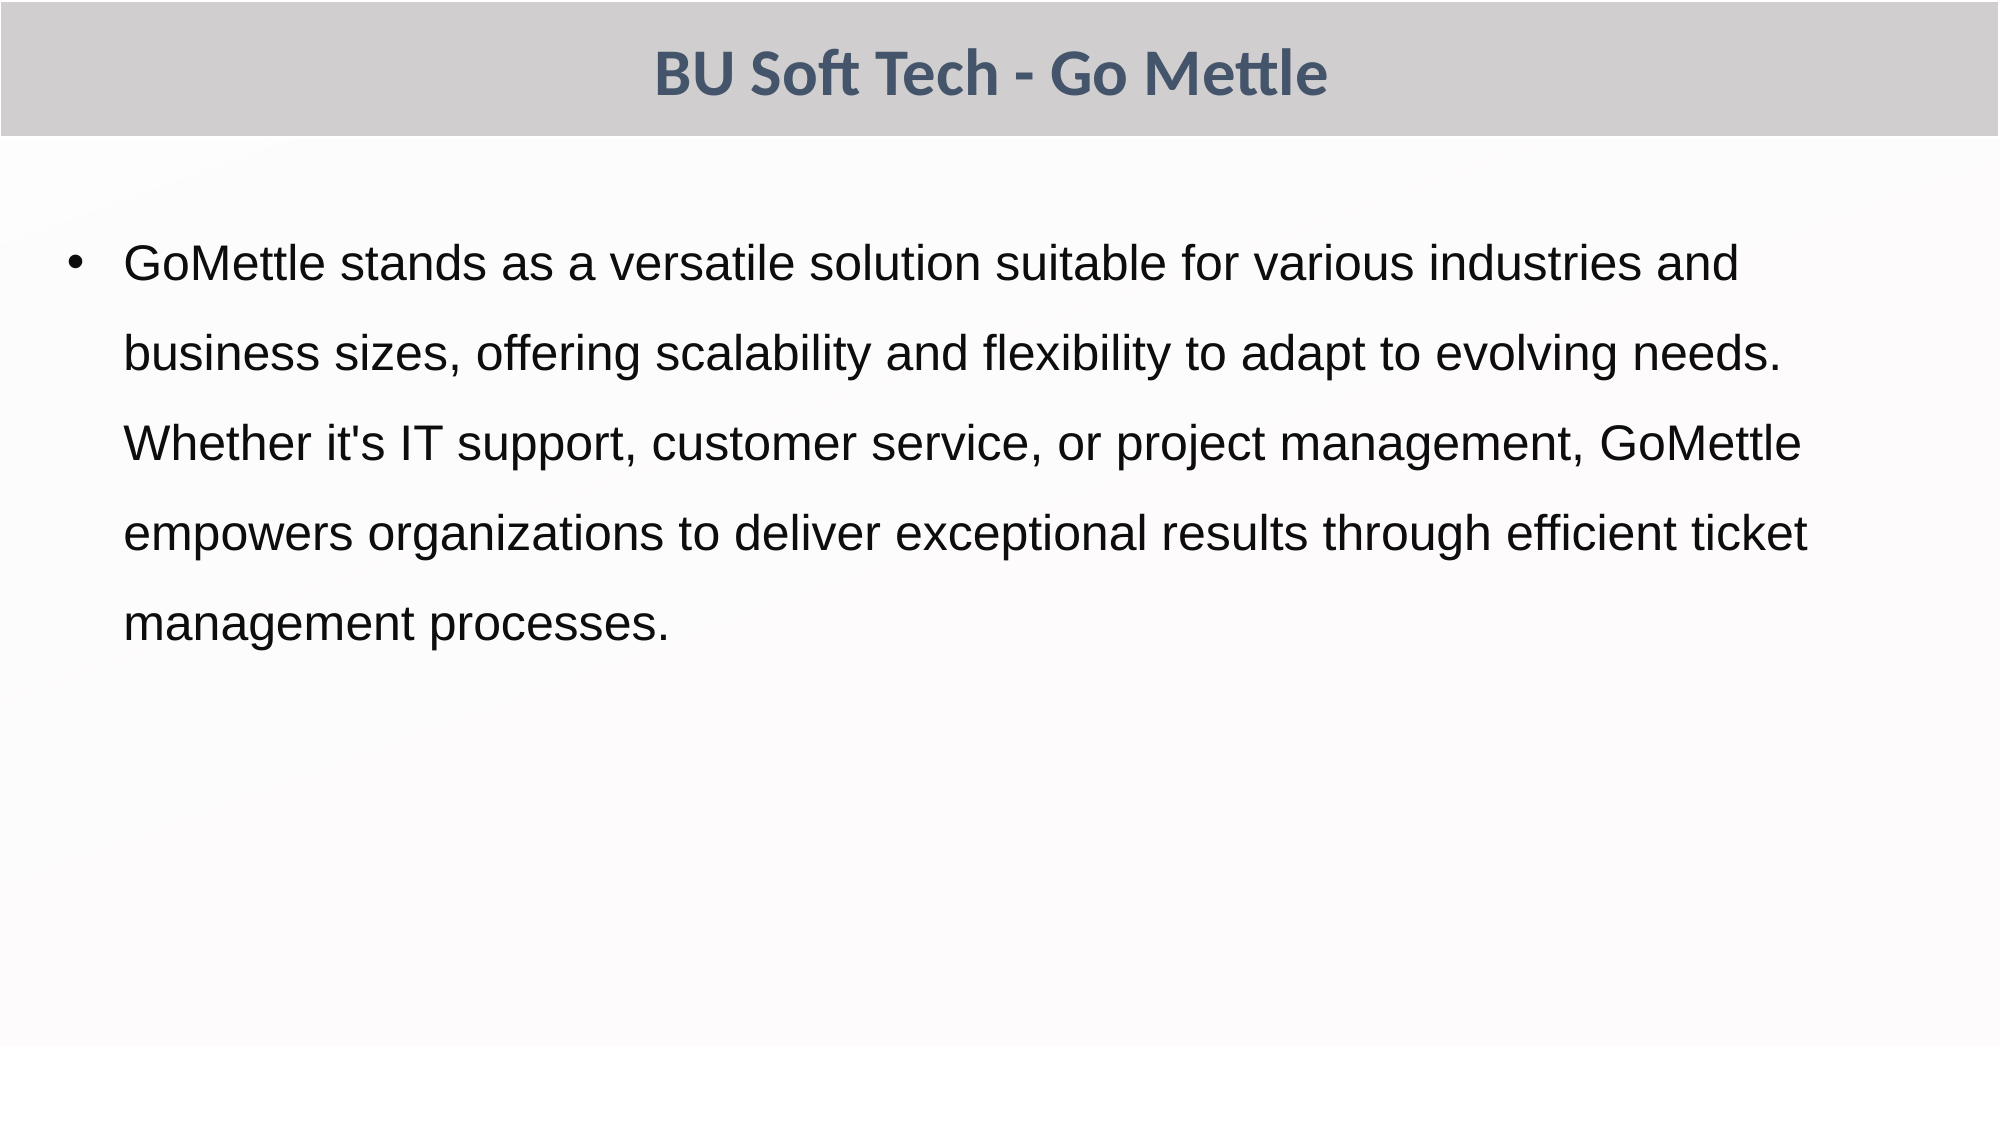

BU Soft Tech - Go Mettle

GoMettle stands as a versatile solution suitable for various industries and business sizes, offering scalability and flexibility to adapt to evolving needs. Whether it's IT support, customer service, or project management, GoMettle empowers organizations to deliver exceptional results through efficient ticket management processes.